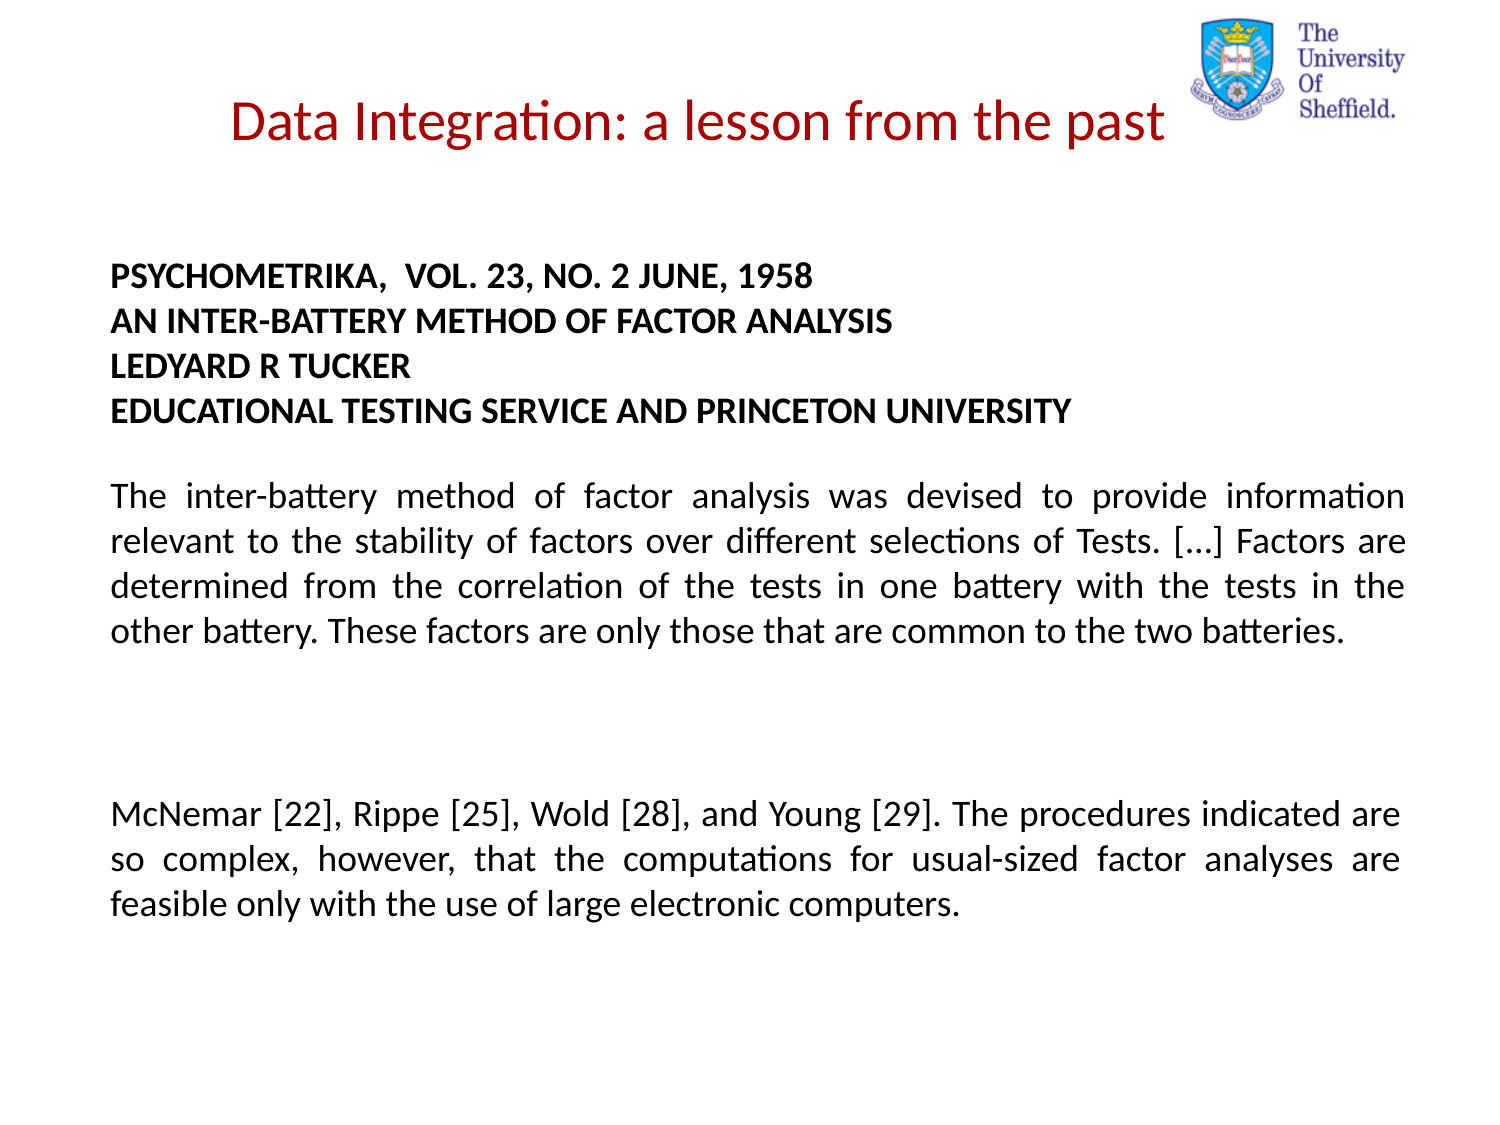

Data Integration: a lesson from the past
PSYCHOMETRIKA,  VOL. 23, NO. 2 JUNE, 1958
AN INTER-BATTERY METHOD OF FACTOR ANALYSIS
LEDYARD R TUCKER
EDUCATIONAL TESTING SERVICE AND PRINCETON UNIVERSITY
The inter-battery method of factor analysis was devised to provide information relevant to the stability of factors over different selections of Tests. […] Factors are determined from the correlation of the tests in one battery with the tests in the other battery. These factors are only those that are common to the two batteries.
McNemar [22], Rippe [25], Wold [28], and Young [29]. The procedures indicated are so complex, however, that the computations for usual-sized factor analyses are feasible only with the use of large electronic computers.